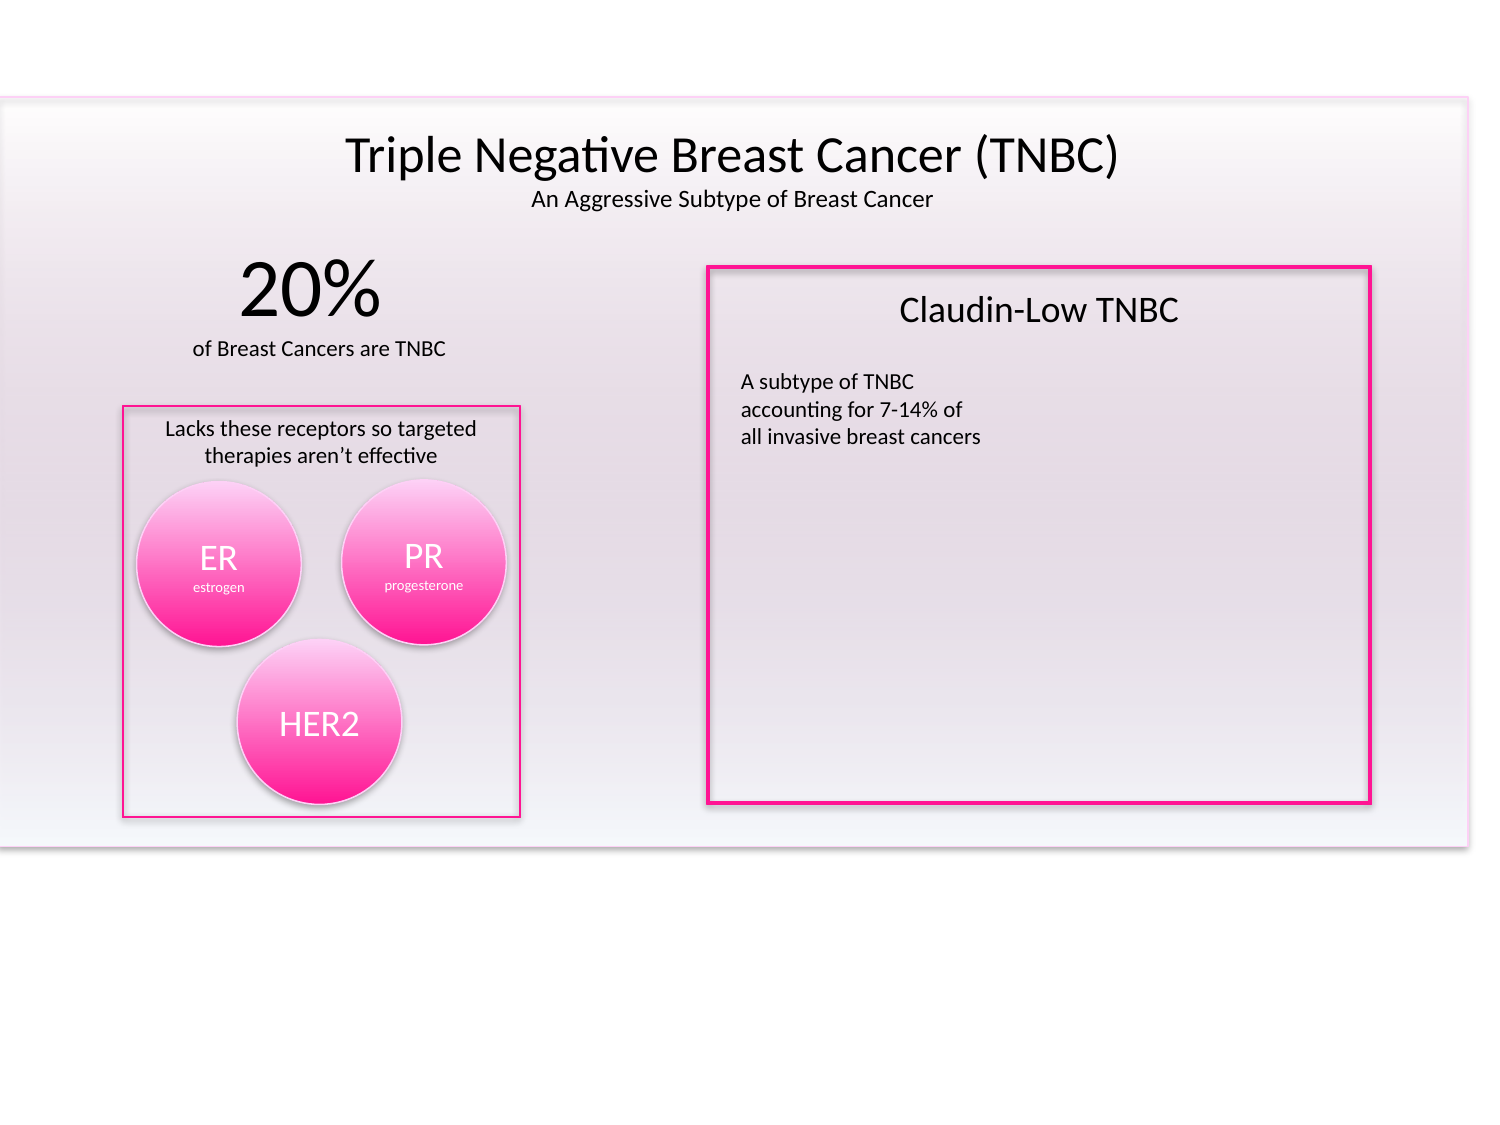

Triple Negative Breast Cancer (TNBC)
An Aggressive Subtype of Breast Cancer
20%
of Breast Cancers are TNBC

Claudin-Low TNBC
A subtype of TNBC accounting for 7-14% of all invasive breast cancers
Lacks these receptors so targeted therapies aren’t effective
PR
progesterone
ER
estrogen
HER2